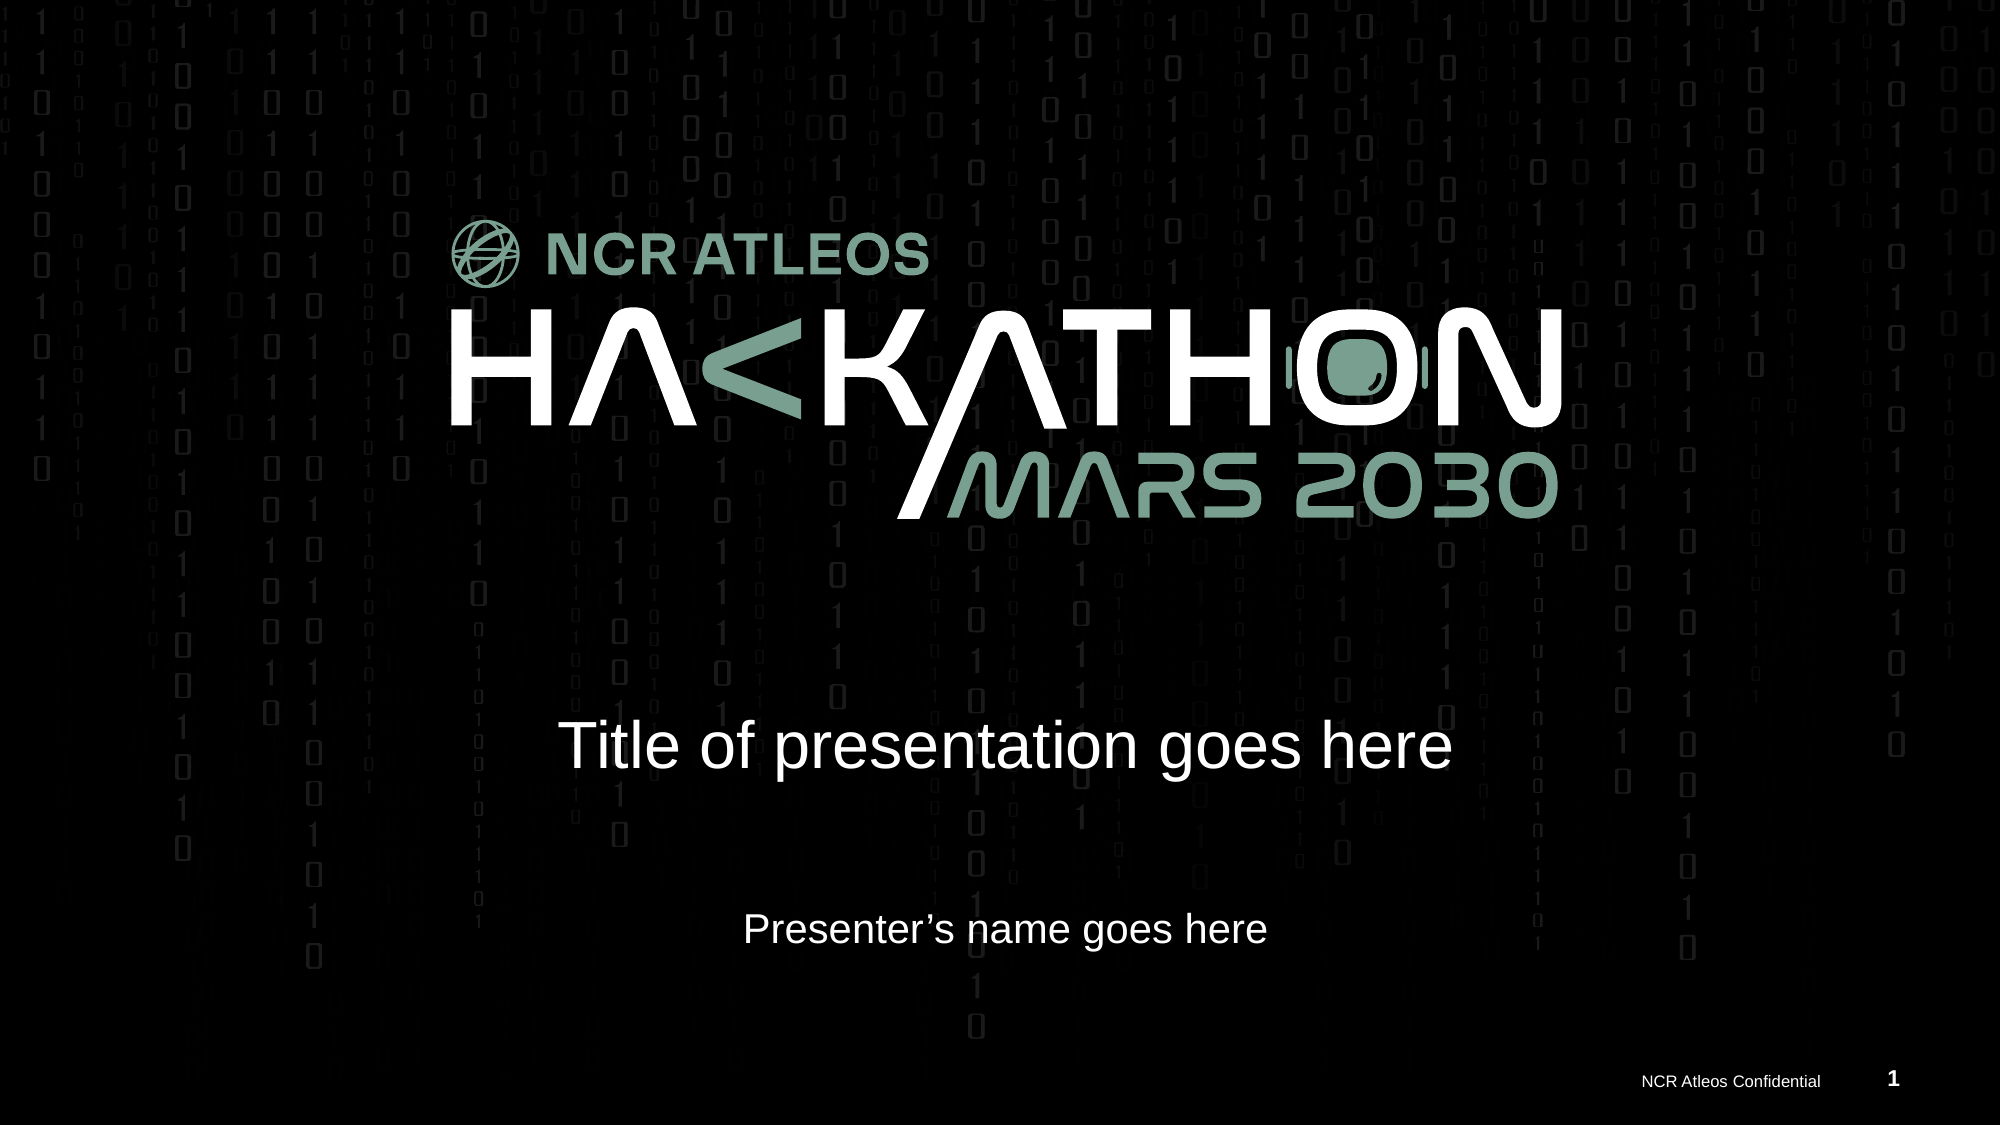

# Title of presentation goes here
Presenter’s name goes here

NCR Atleos Confidential
1